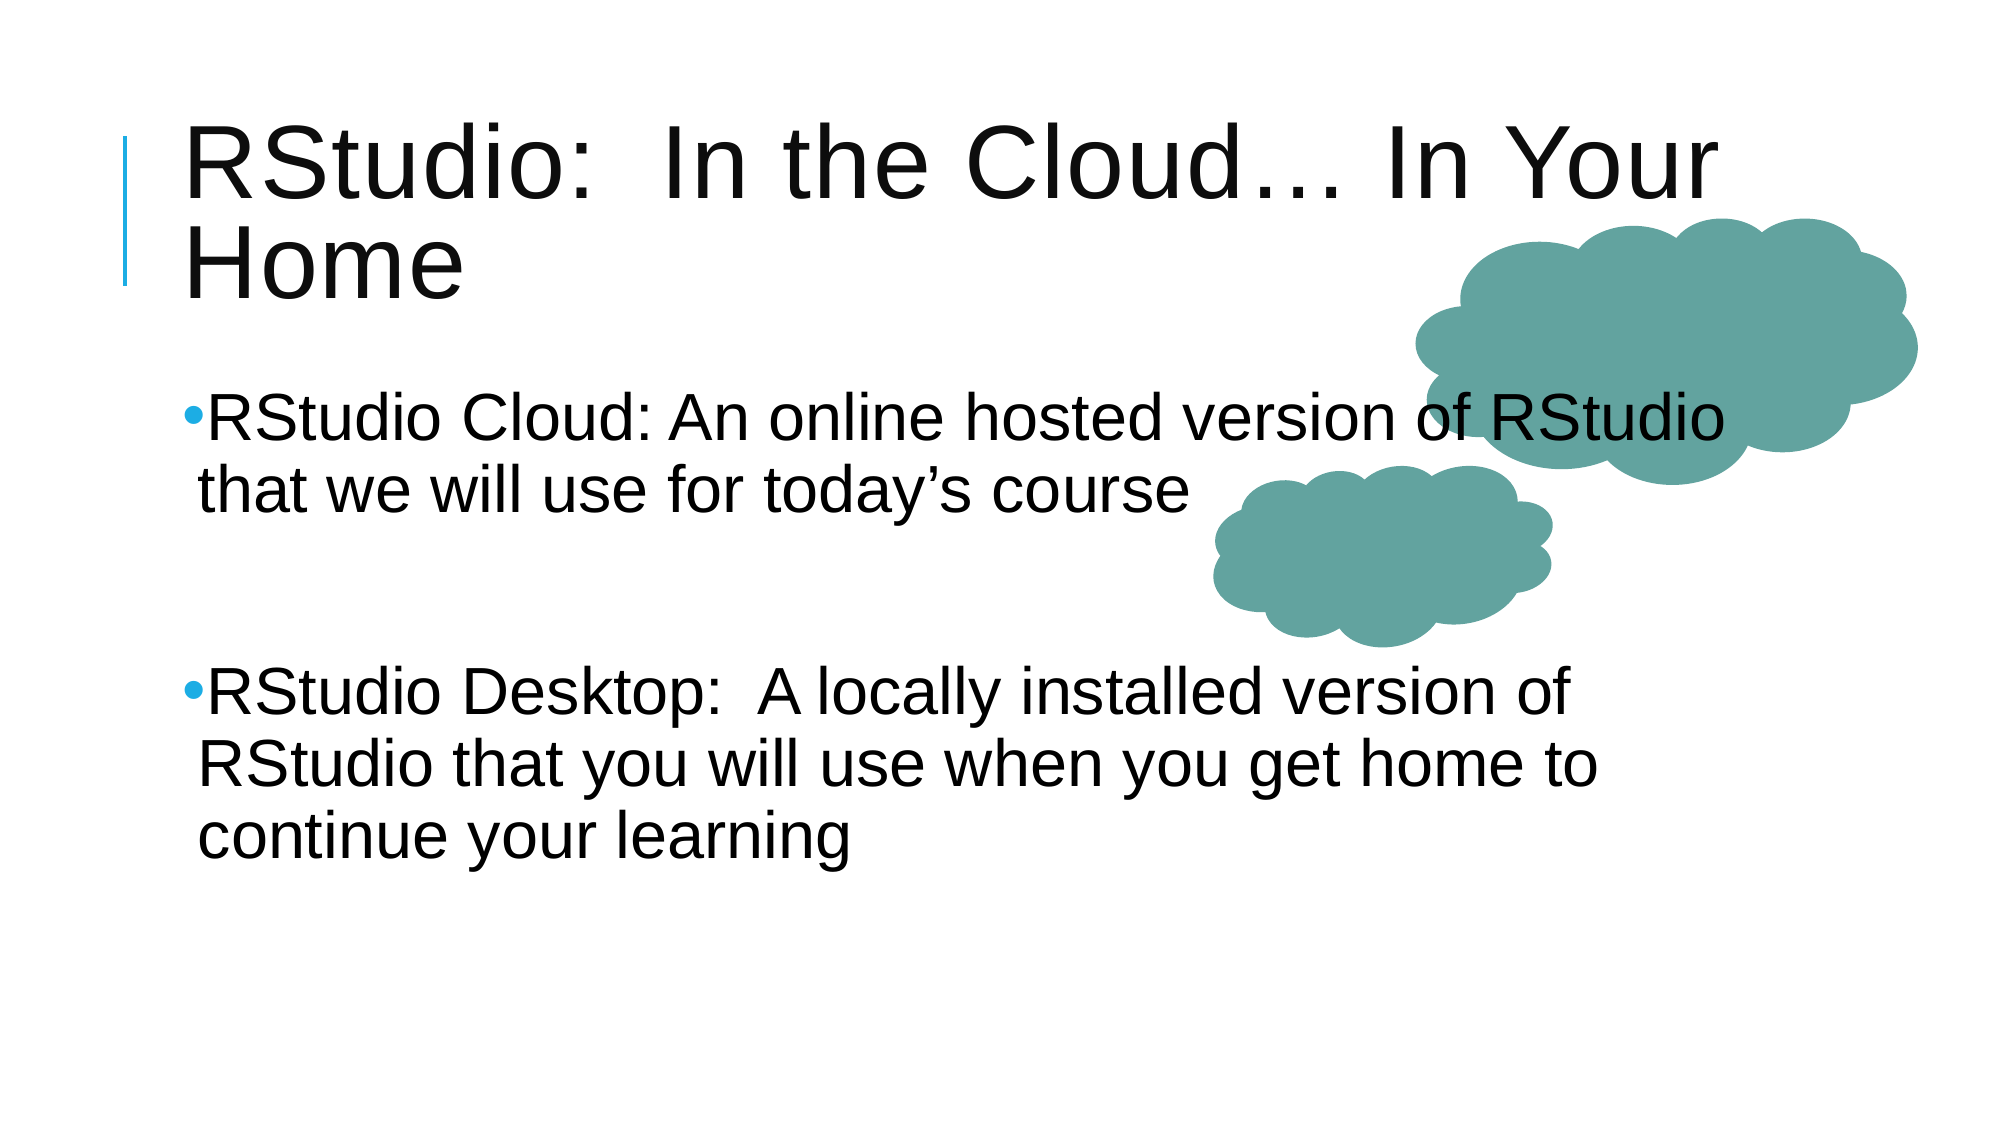

# RStudio:  In the Cloud… In Your Home

RStudio Cloud: An online hosted version of RStudio that we will use for today’s course

RStudio Desktop:  A locally installed version of RStudio that you will use when you get home to continue your learning